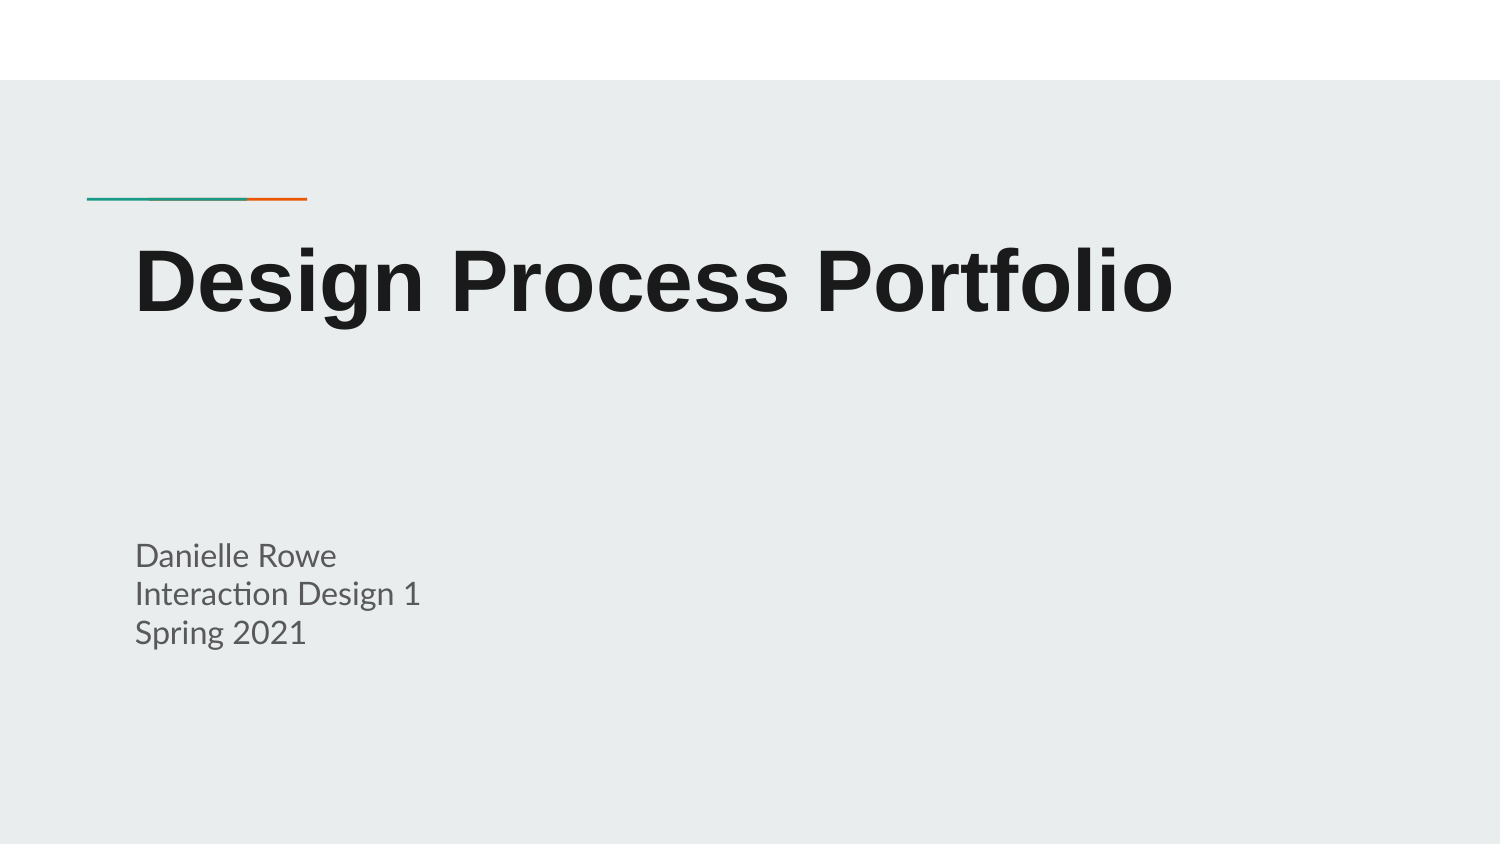

# Design Process Portfolio
Danielle Rowe
Interaction Design 1
Spring 2021